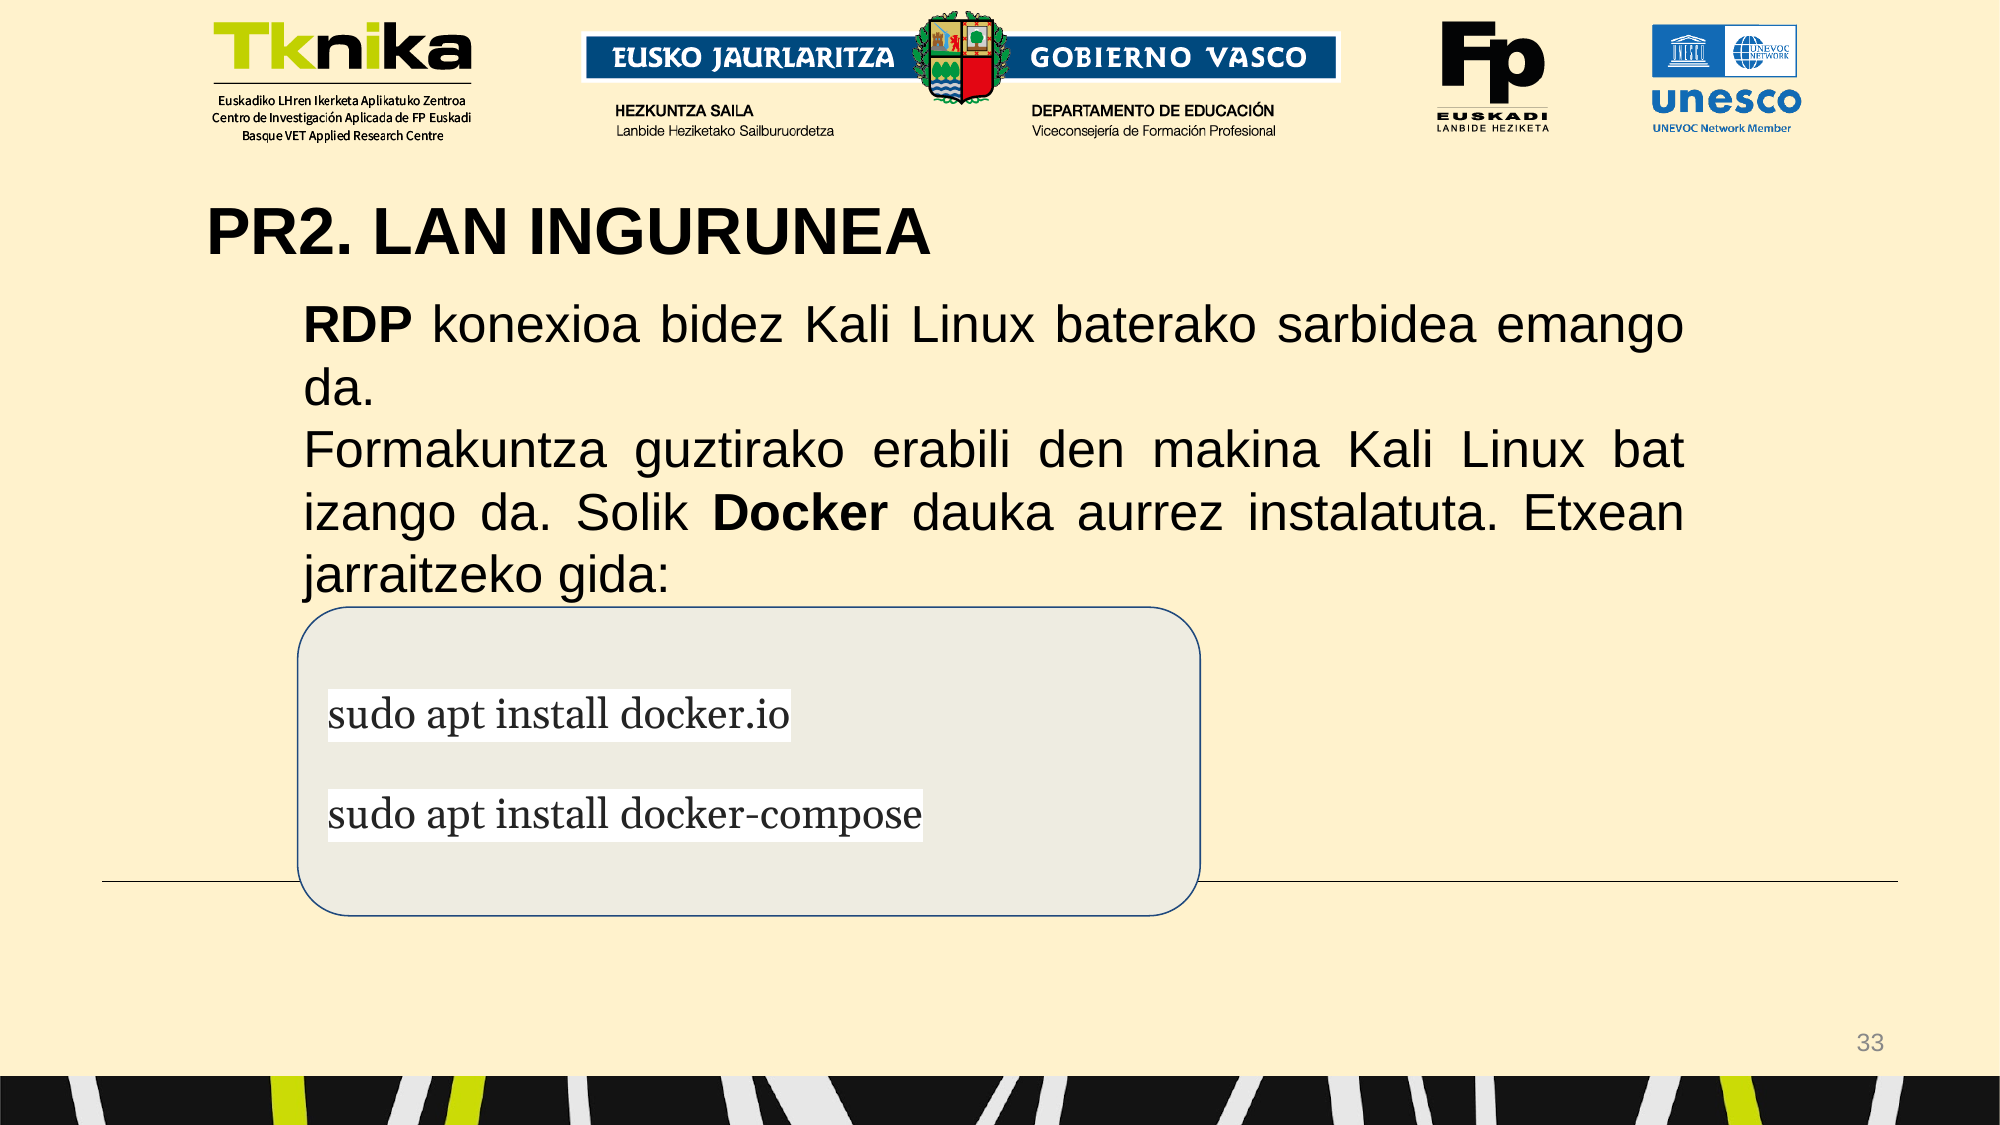

PR2. LAN INGURUNEA
# RDP konexioa bidez Kali Linux baterako sarbidea emango da.
Formakuntza guztirako erabili den makina Kali Linux bat izango da. Solik Docker dauka aurrez instalatuta. Etxean jarraitzeko gida:
sudo apt install docker.io

sudo apt install docker-compose
33